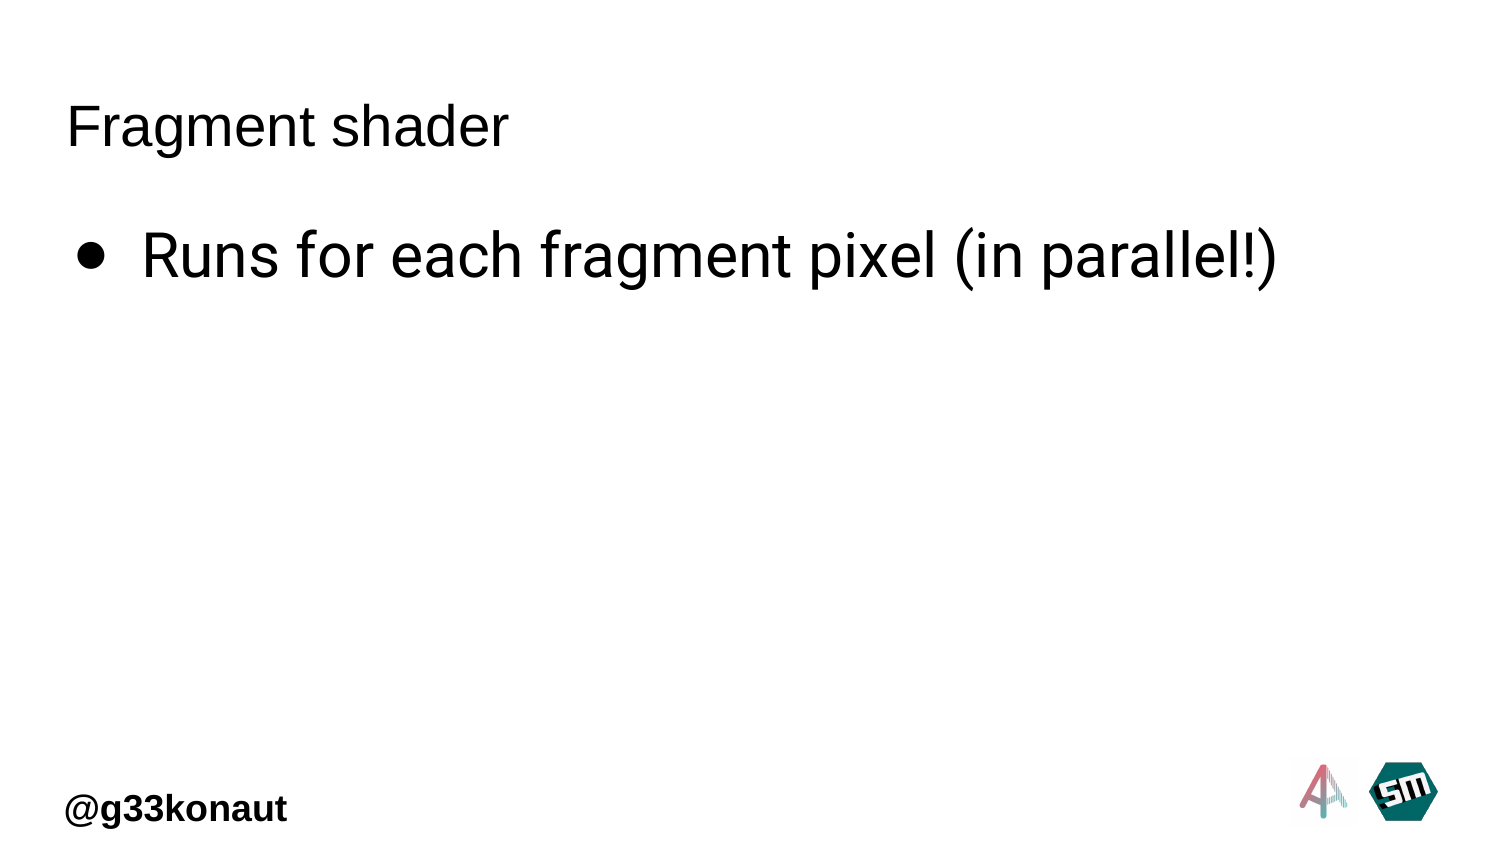

# Fragment shader
Runs for each fragment pixel (in parallel!)